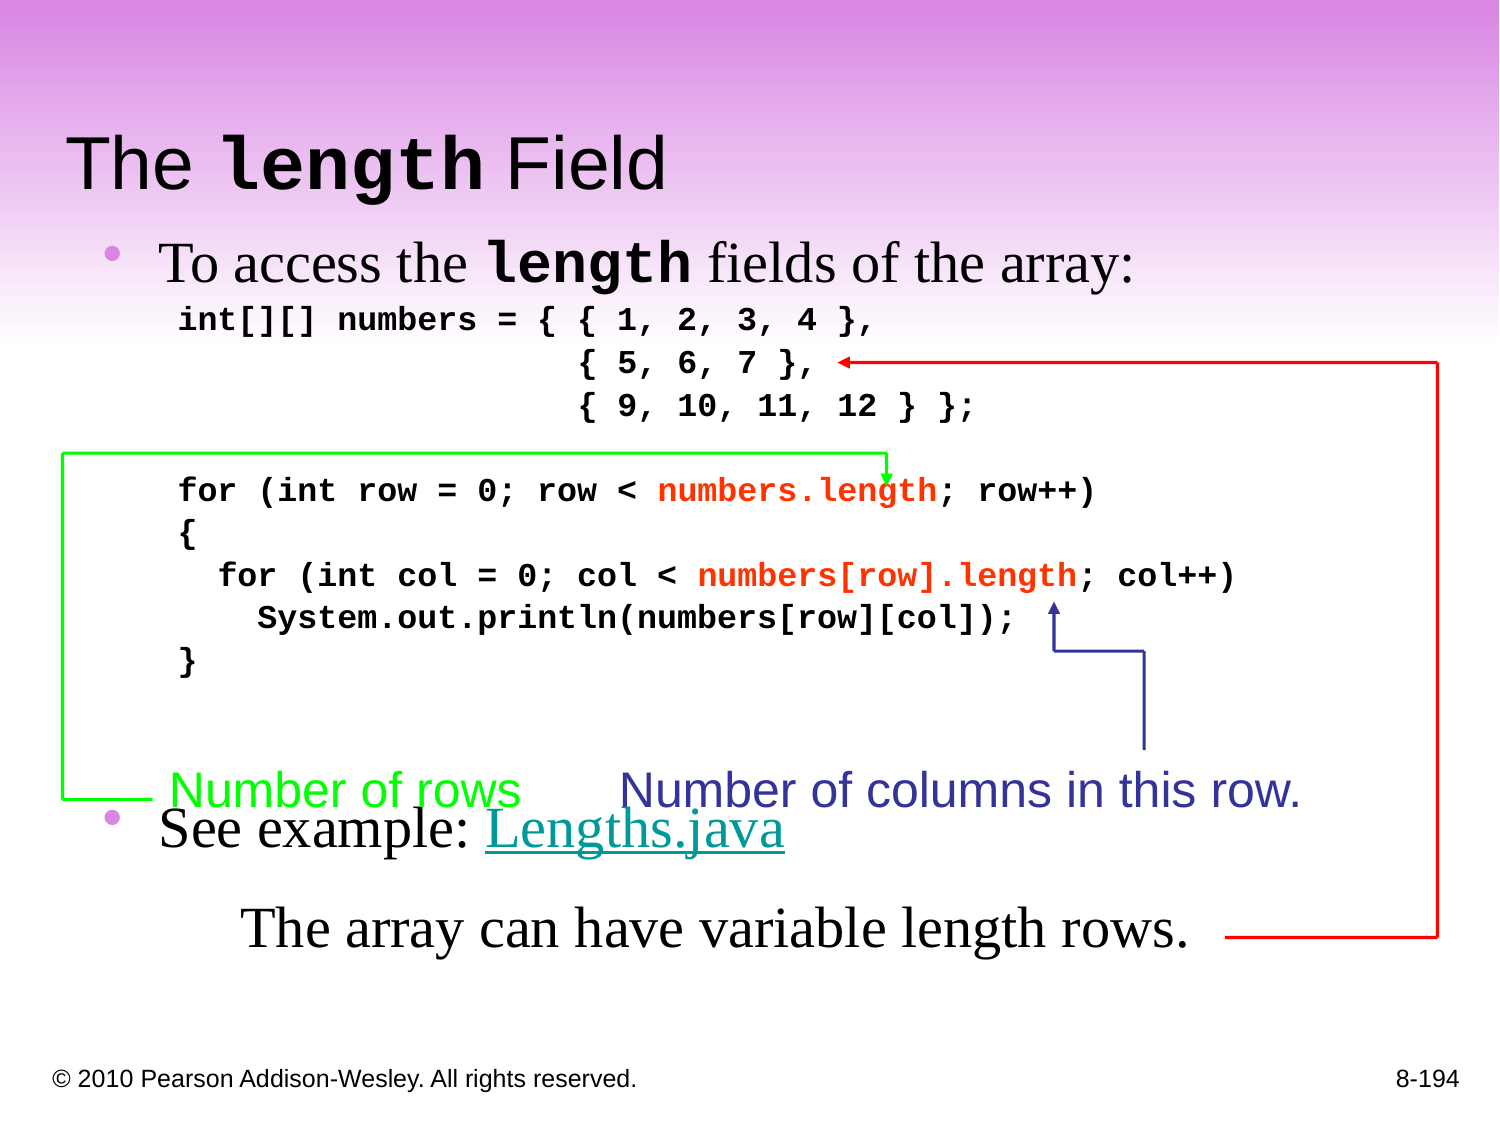

The length Field
To access the length fields of the array:
int[][] numbers = { { 1, 2, 3, 4 },
                    { 5, 6, 7 },
                    { 9, 10, 11, 12 } };

for (int row = 0; row < numbers.length; row++)
{
  for (int col = 0; col < numbers[row].length; col++)
    System.out.println(numbers[row][col]);
}

See example: Lengths.java

The array can have variable length rows.

Number of rows	Number of columns in this row.
8-194